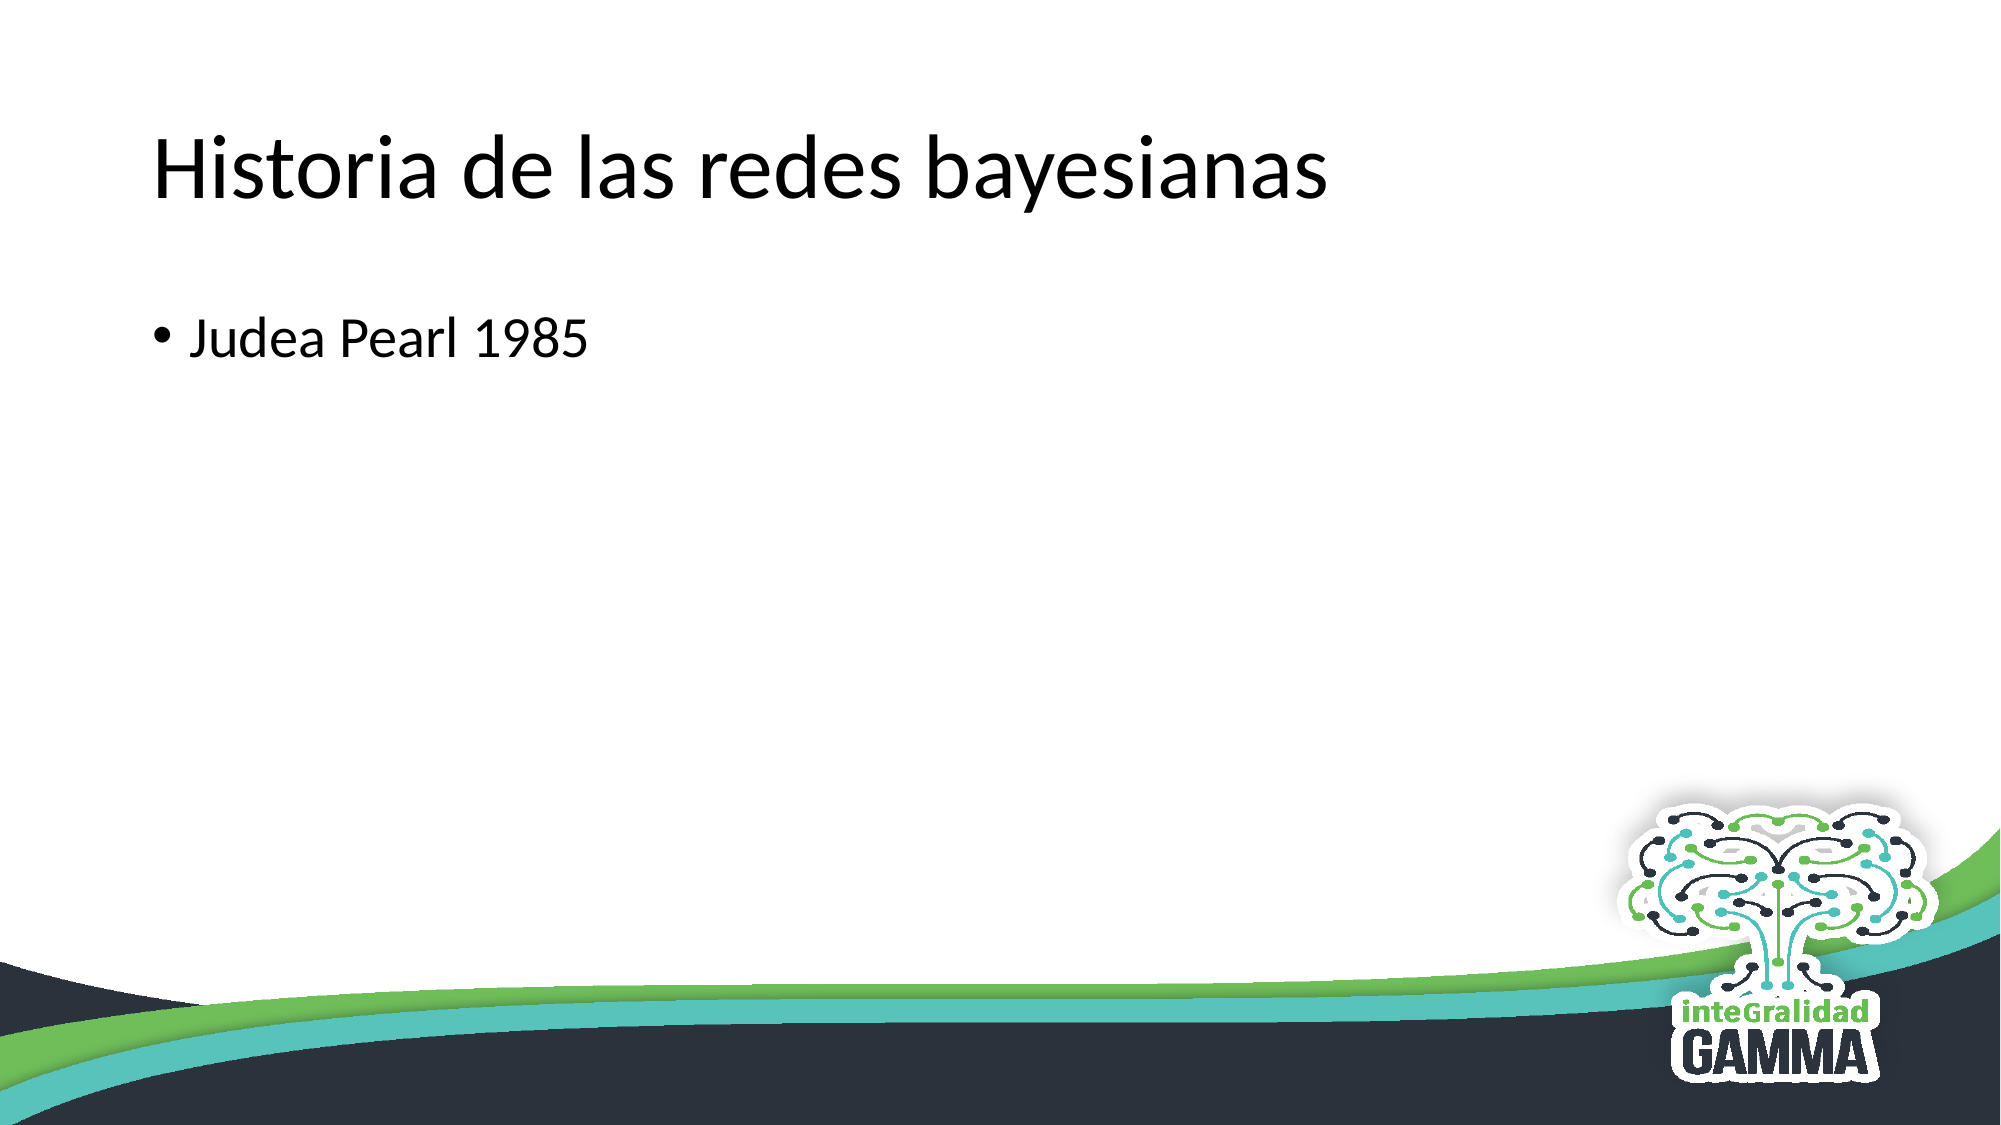

# Historia de las redes bayesianas
Judea Pearl 1985